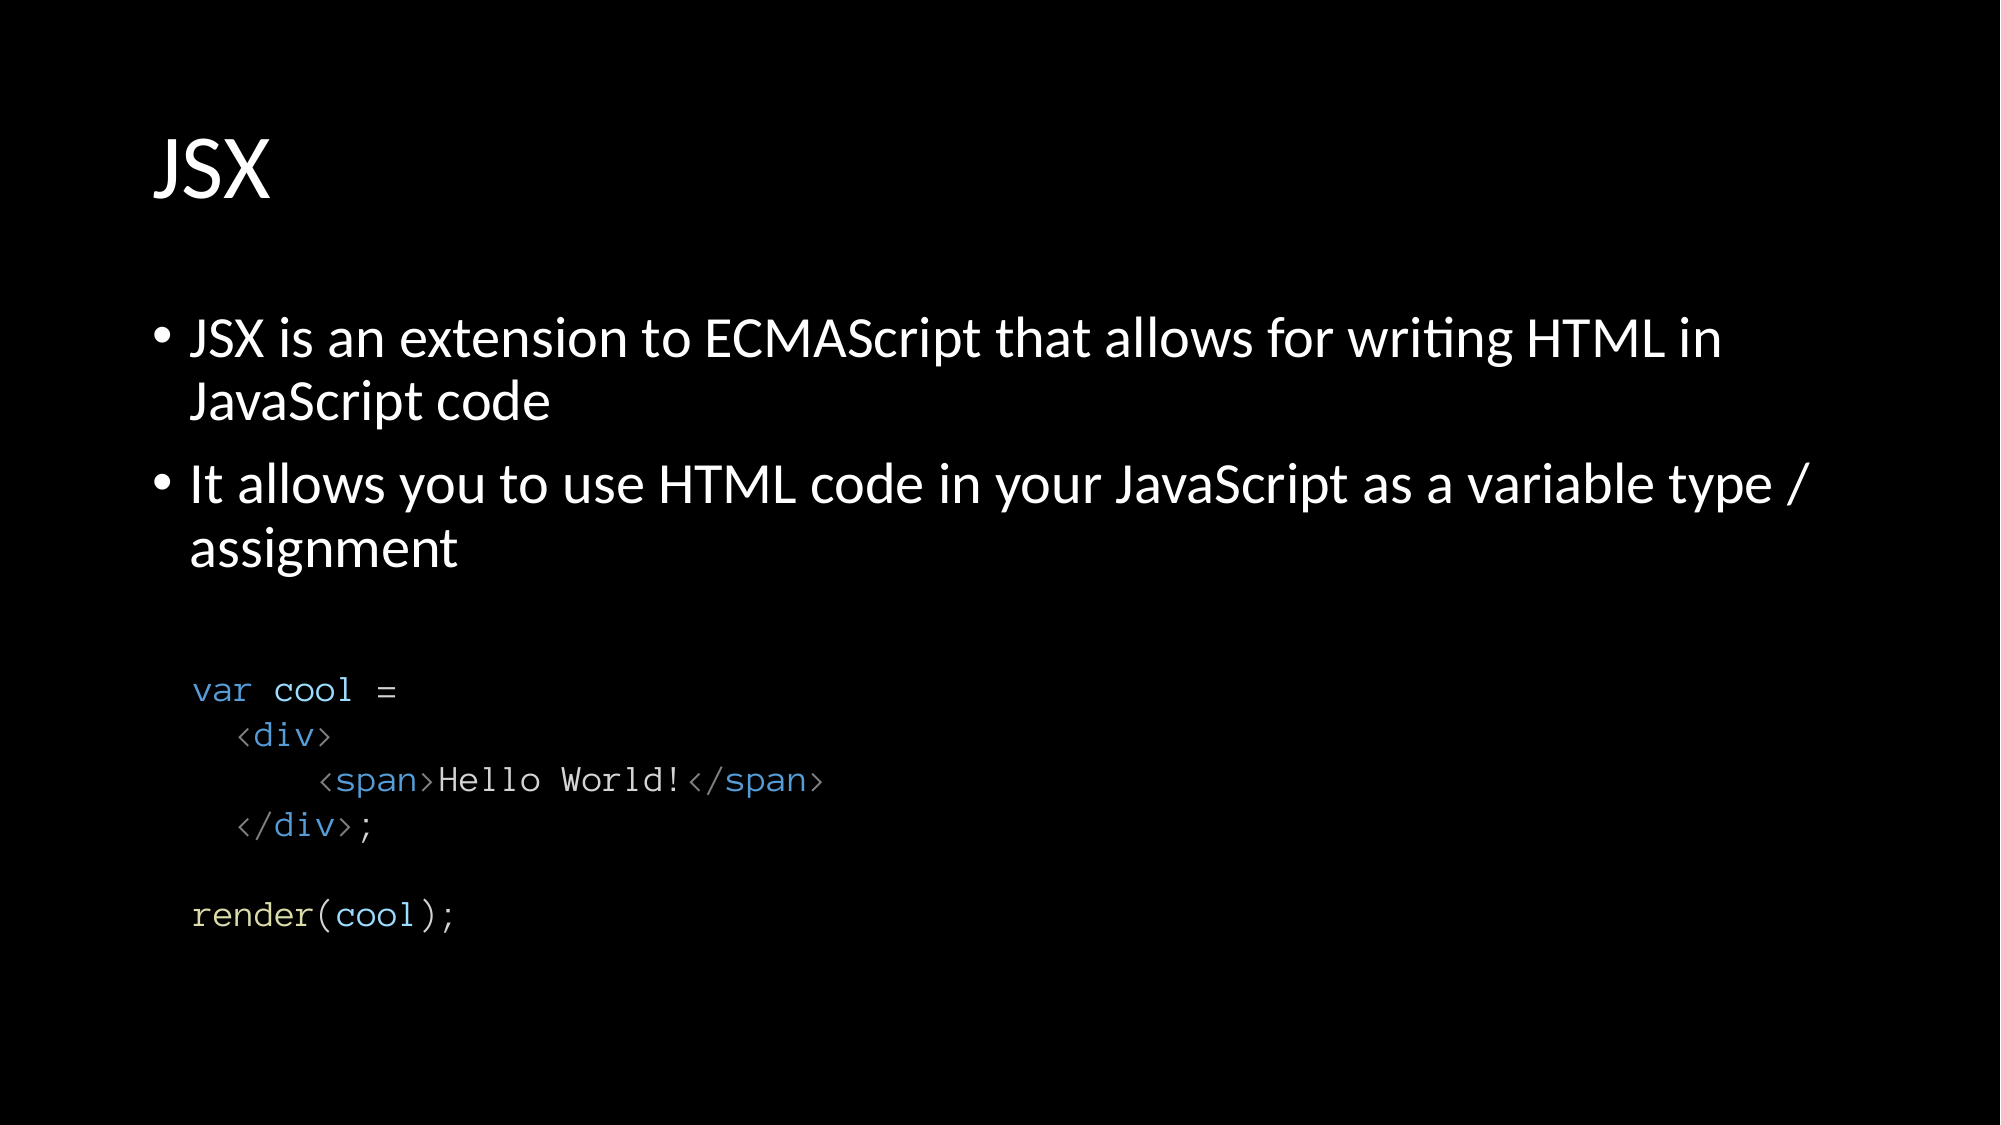

# JSX
JSX is an extension to ECMAScript that allows for writing HTML in JavaScript code
It allows you to use HTML code in your JavaScript as a variable type / assignment

var cool =
  <div>
      <span>Hello World!</span>
  </div>;
render(cool);